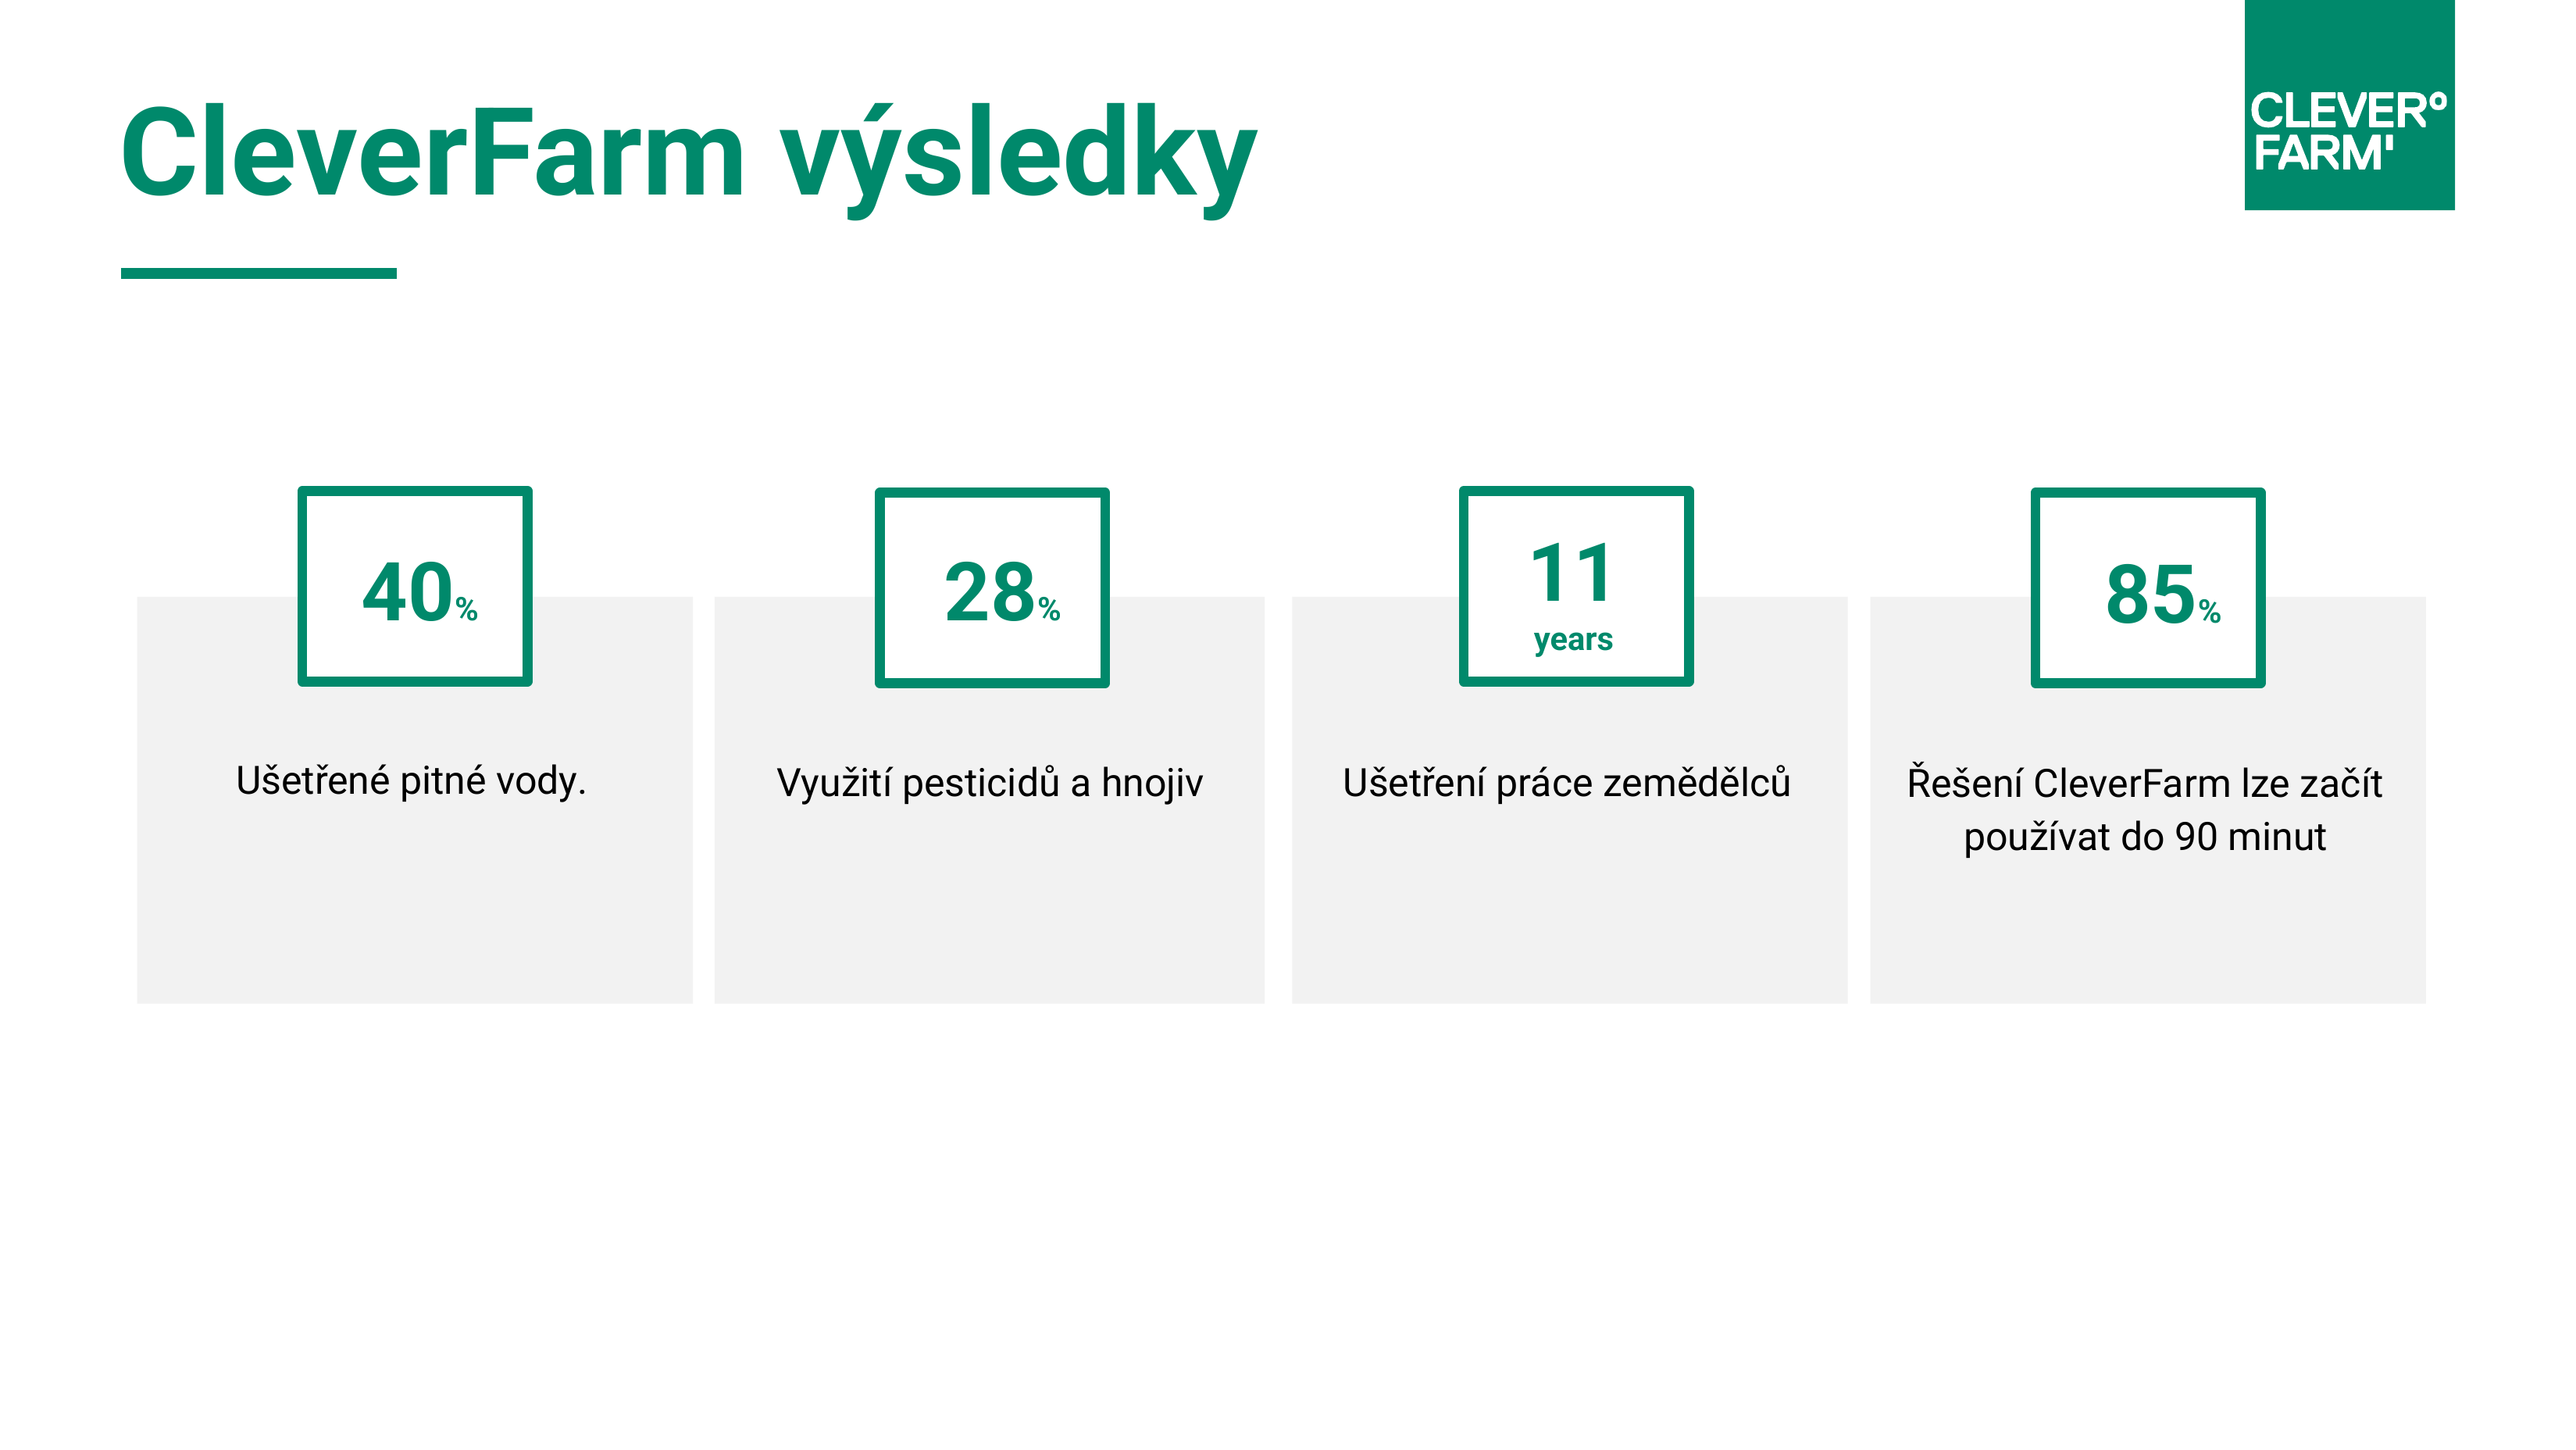

# CleverFarm výsledky

 28%
11
years
40%
 85%

Ušetřené pitné vody.
Využití pesticidů a hnojiv
Ušetření práce zemědělců
Řešení CleverFarm lze začít používat do 90 minut